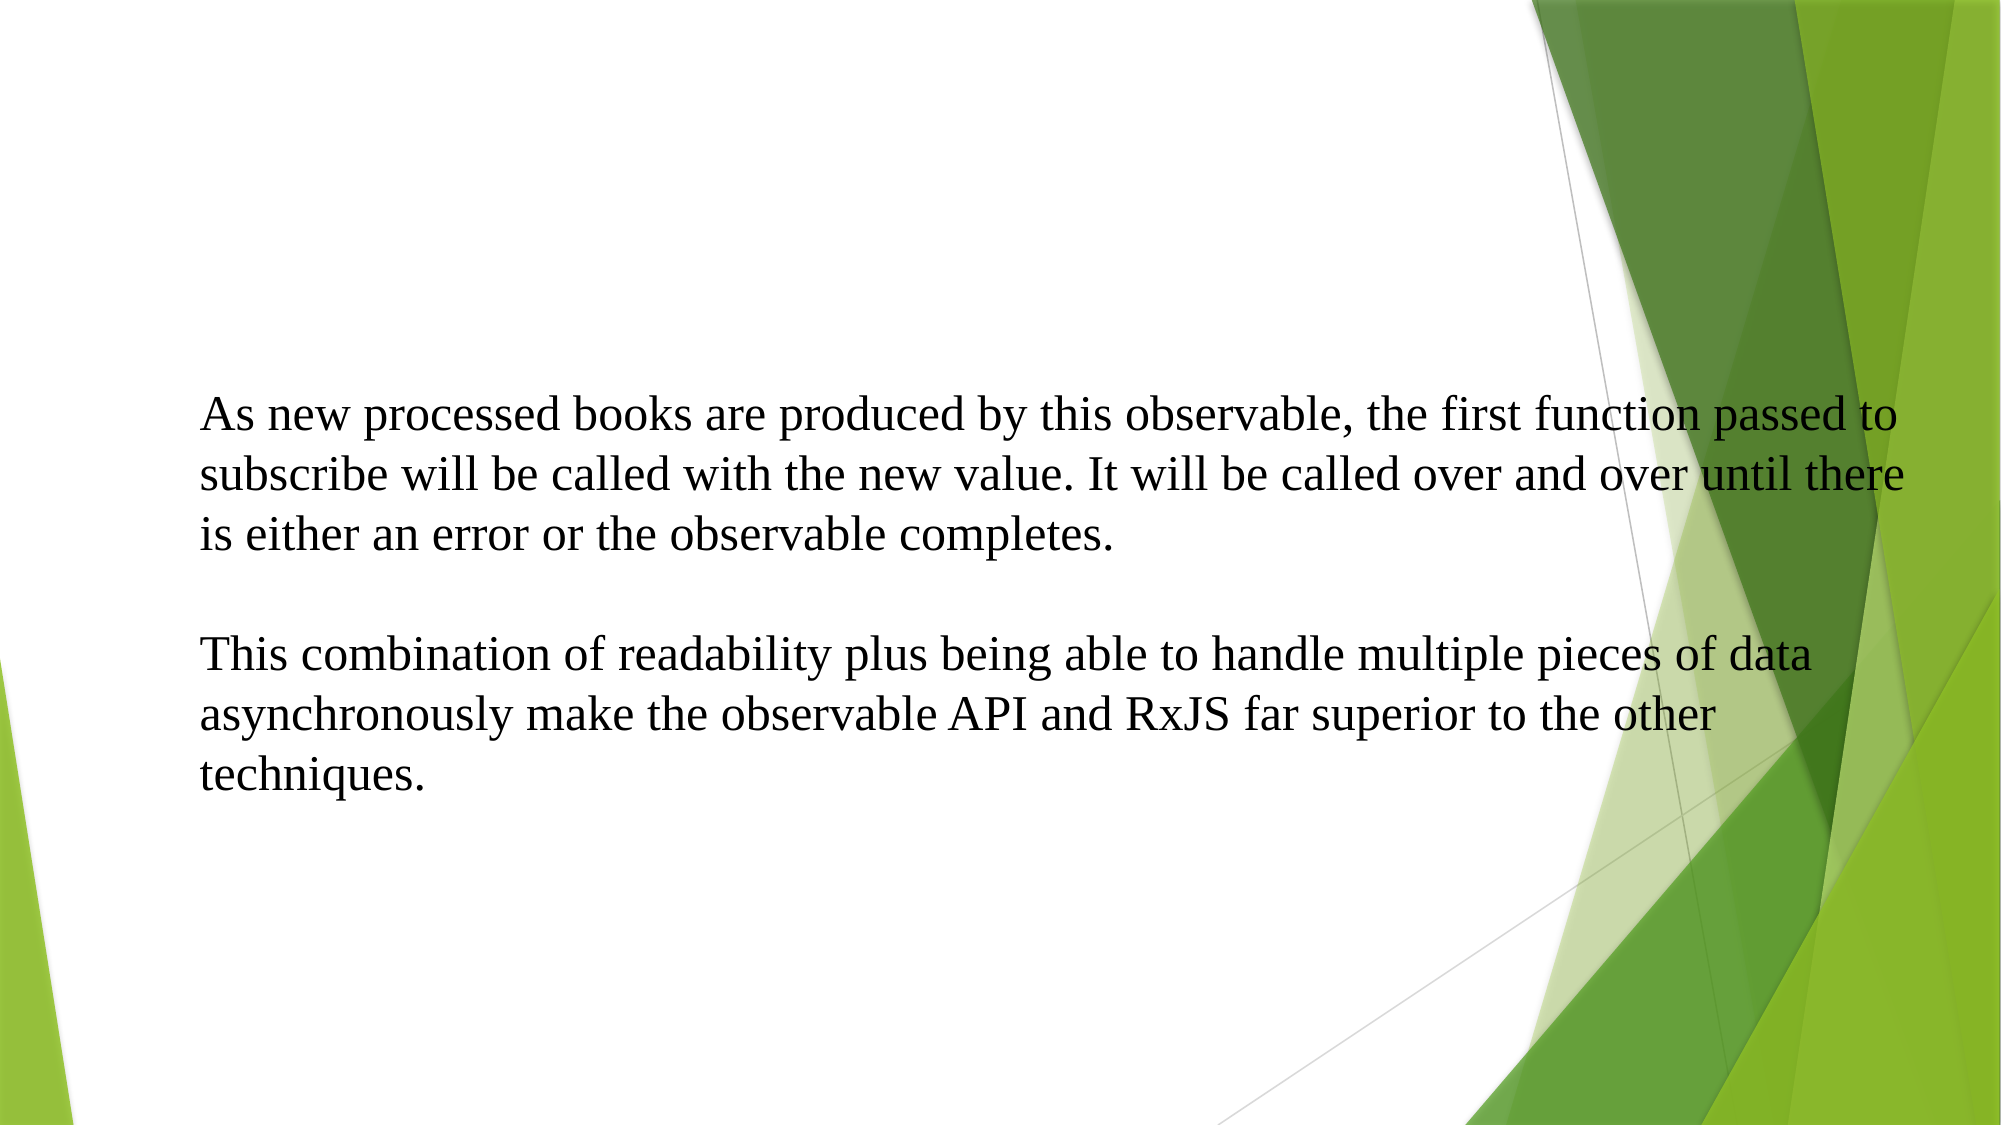

As new processed books are produced by this observable, the first function passed to subscribe will be called with the new value. It will be called over and over until there is either an error or the observable completes.

This combination of readability plus being able to handle multiple pieces of data asynchronously make the observable API and RxJS far superior to the other techniques.